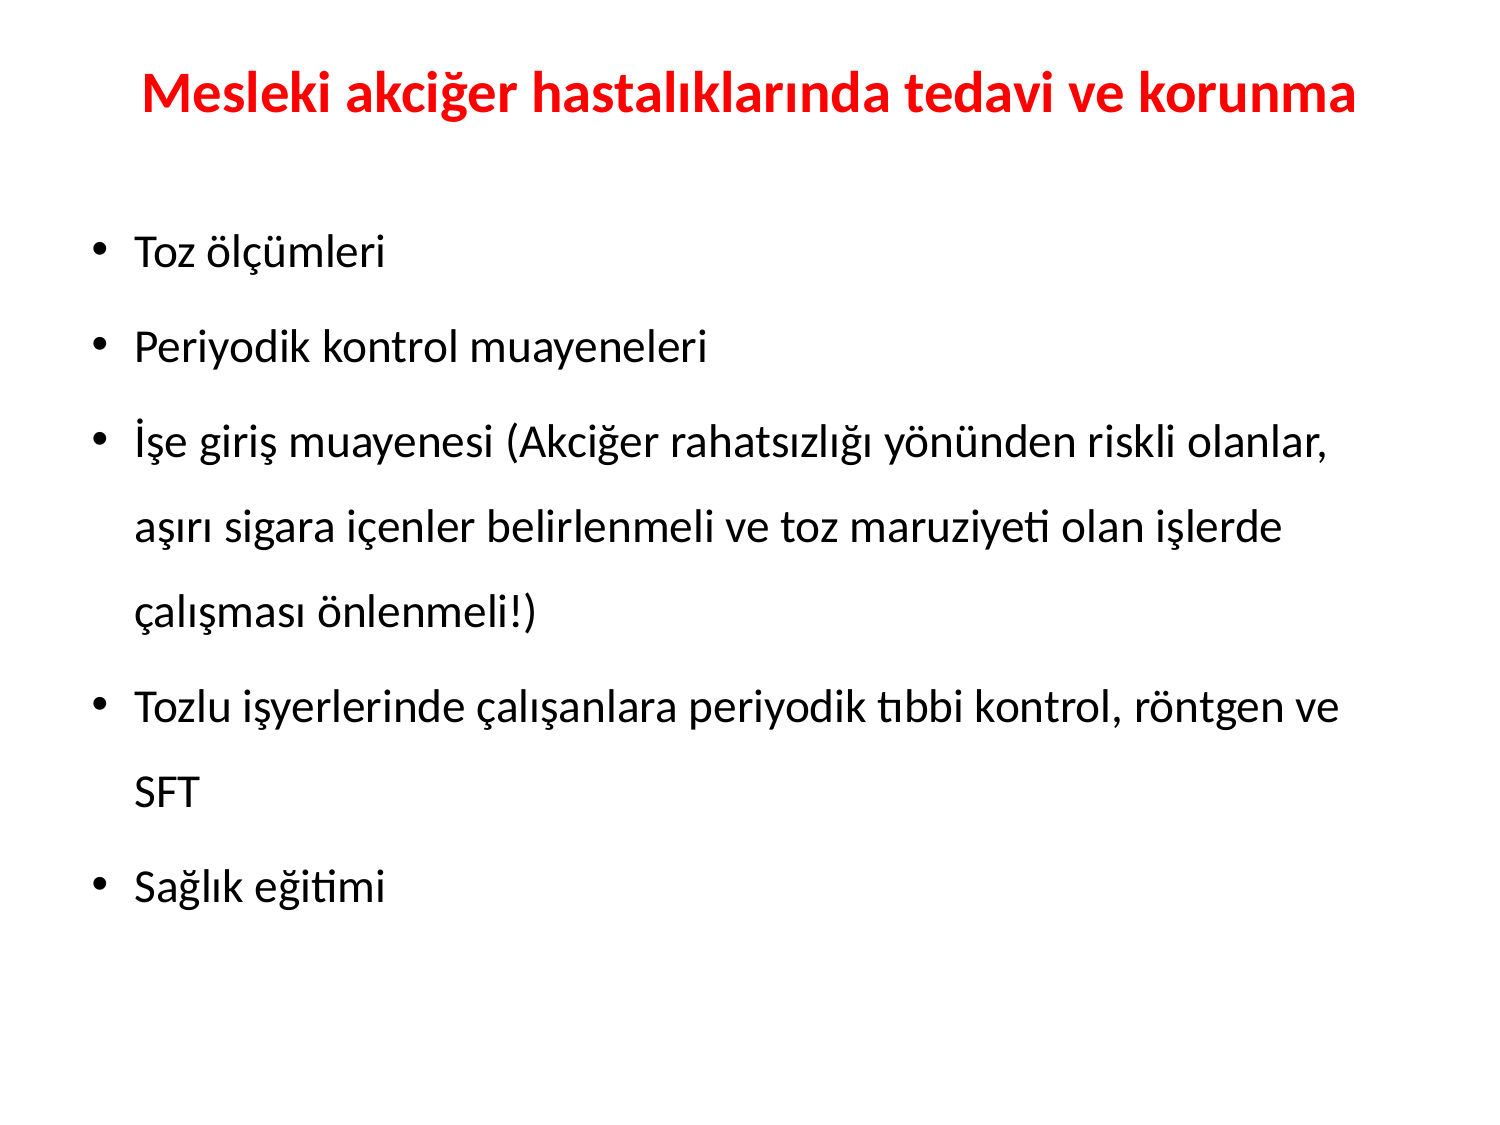

# Mesleki akciğer hastalıklarında tedavi ve korunma
Toz ölçümleri
Periyodik kontrol muayeneleri
İşe giriş muayenesi (Akciğer rahatsızlığı yönünden riskli olanlar, aşırı sigara içenler belirlenmeli ve toz maruziyeti olan işlerde çalışması önlenmeli!)
Tozlu işyerlerinde çalışanlara periyodik tıbbi kontrol, röntgen ve SFT
Sağlık eğitimi